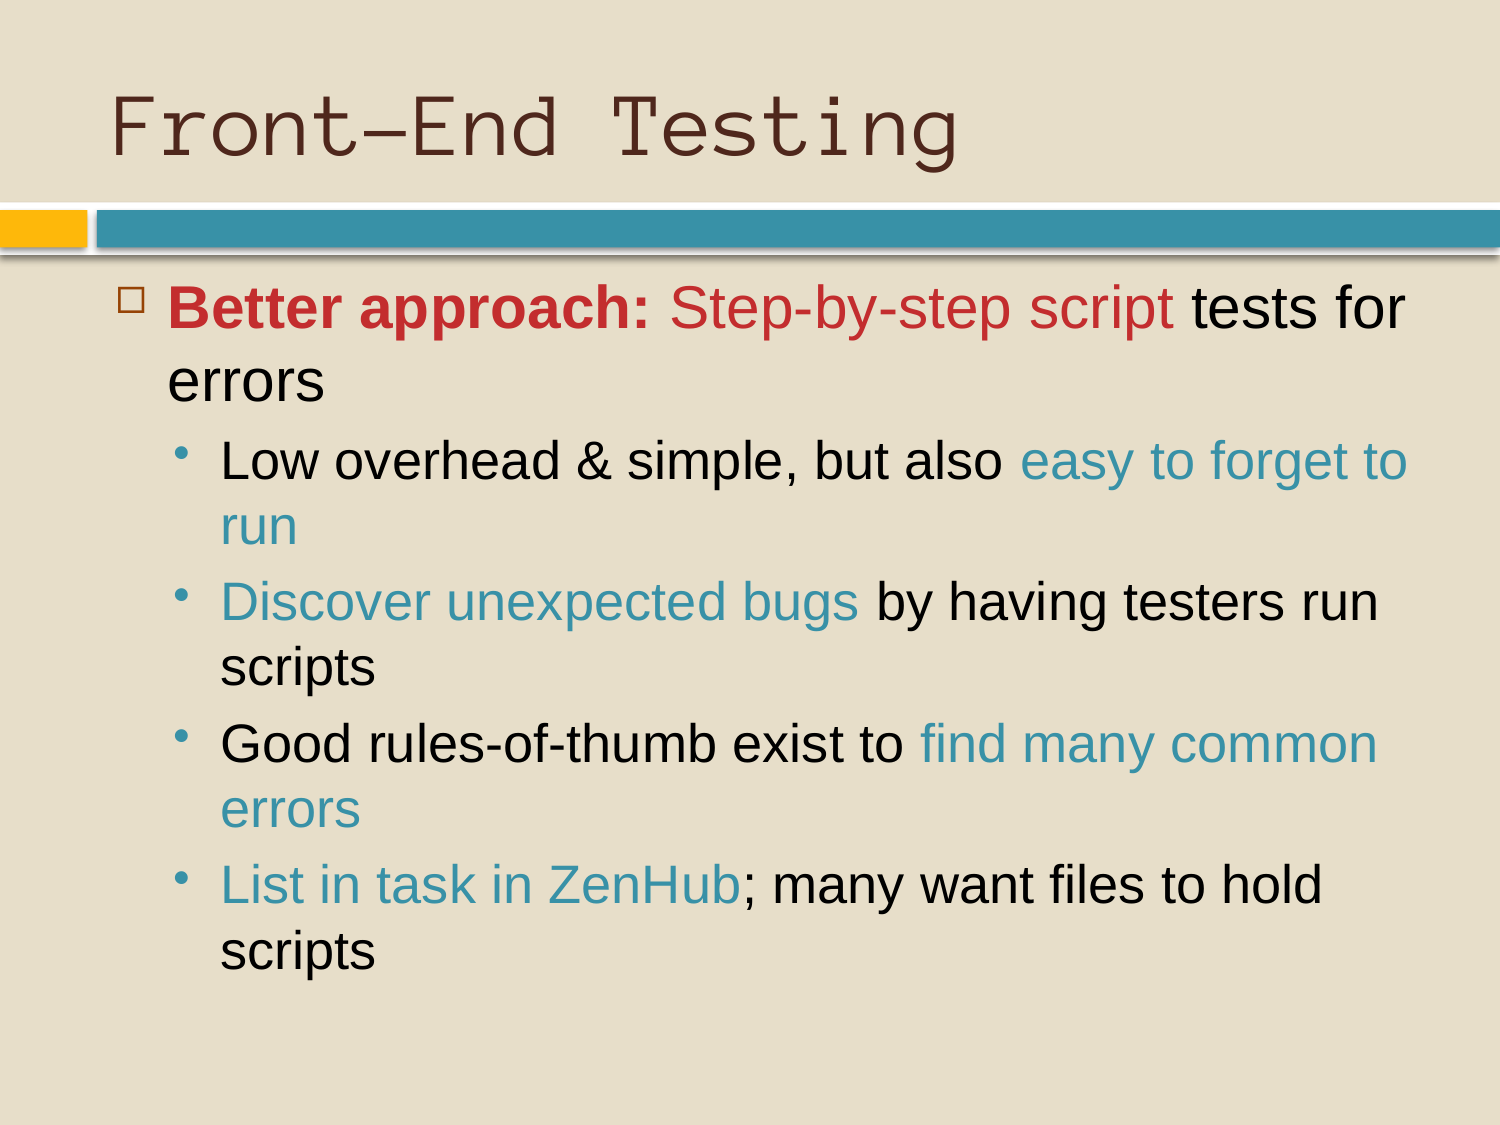

# Front-End Testing
Better approach: Step-by-step script tests for errors
Low overhead & simple, but also easy to forget to run
Discover unexpected bugs by having testers run scripts
Good rules-of-thumb exist to find many common errors
List in task in ZenHub; many want files to hold scripts